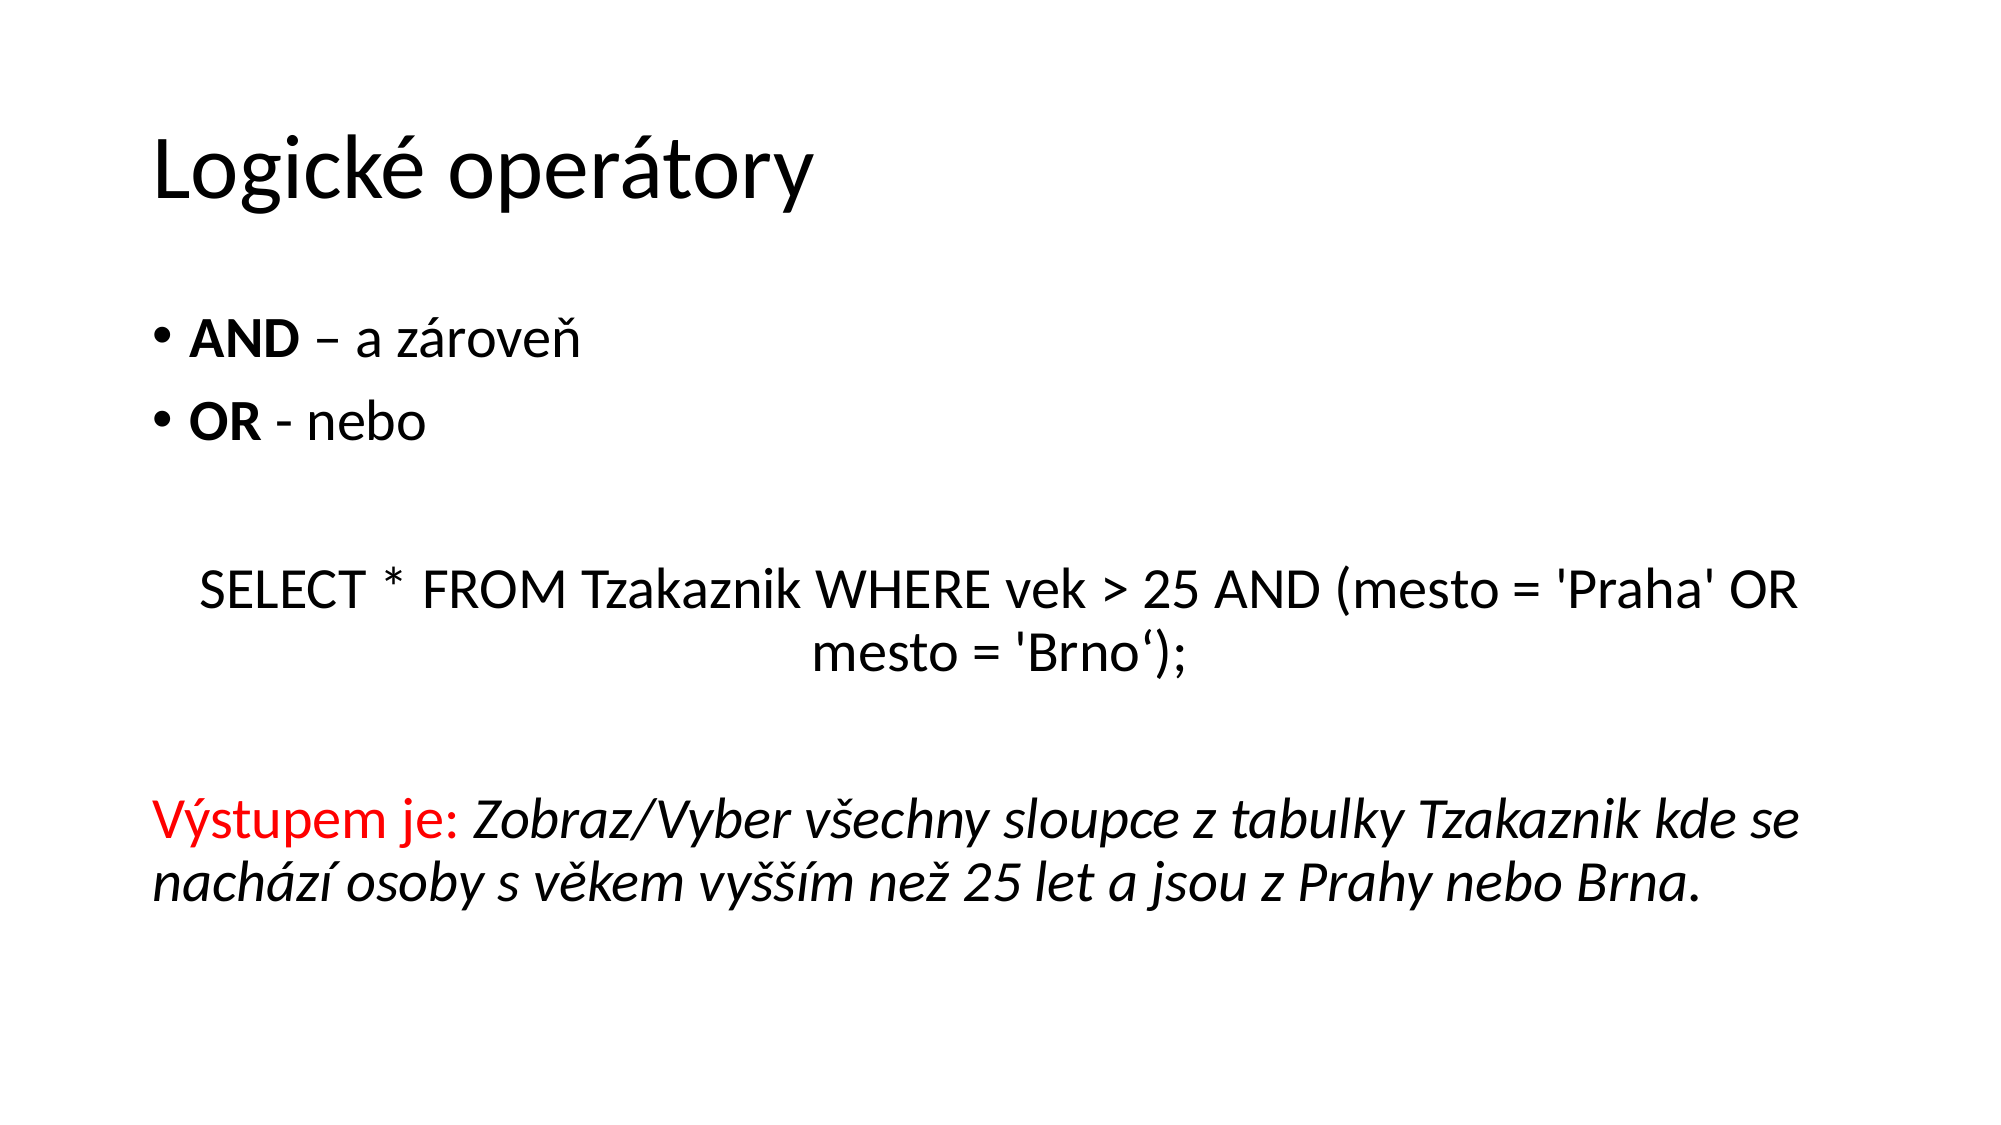

# Logické operátory
AND – a zároveň
OR - nebo

SELECT * FROM Tzakaznik WHERE vek > 25 AND (mesto = 'Praha' OR mesto = 'Brno‘);

Výstupem je: Zobraz/Vyber všechny sloupce z tabulky Tzakaznik kde se nachází osoby s věkem vyšším než 25 let a jsou z Prahy nebo Brna.